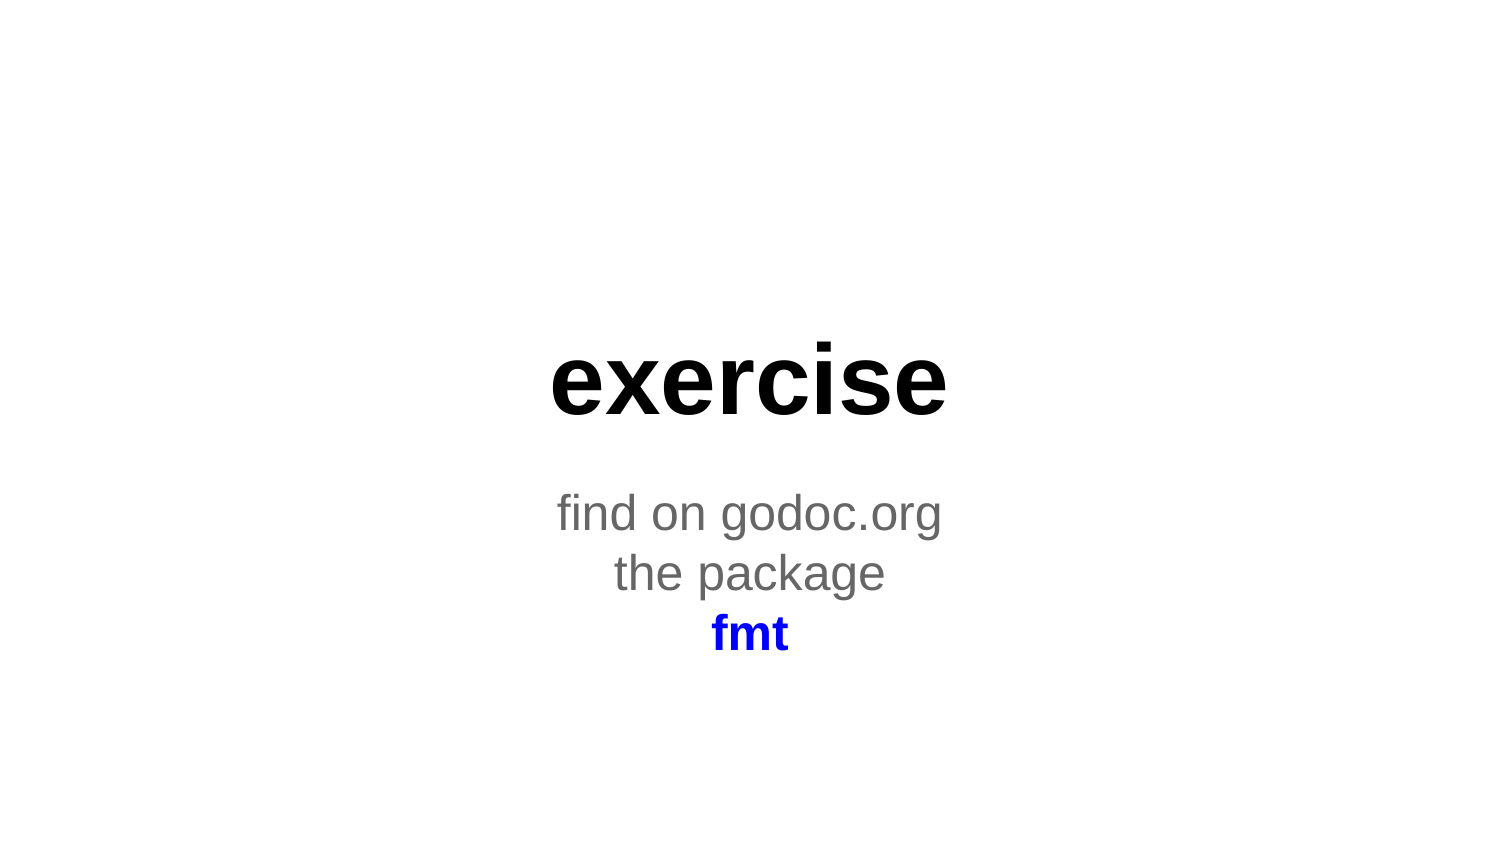

# exercise
find on godoc.org
the package
fmt